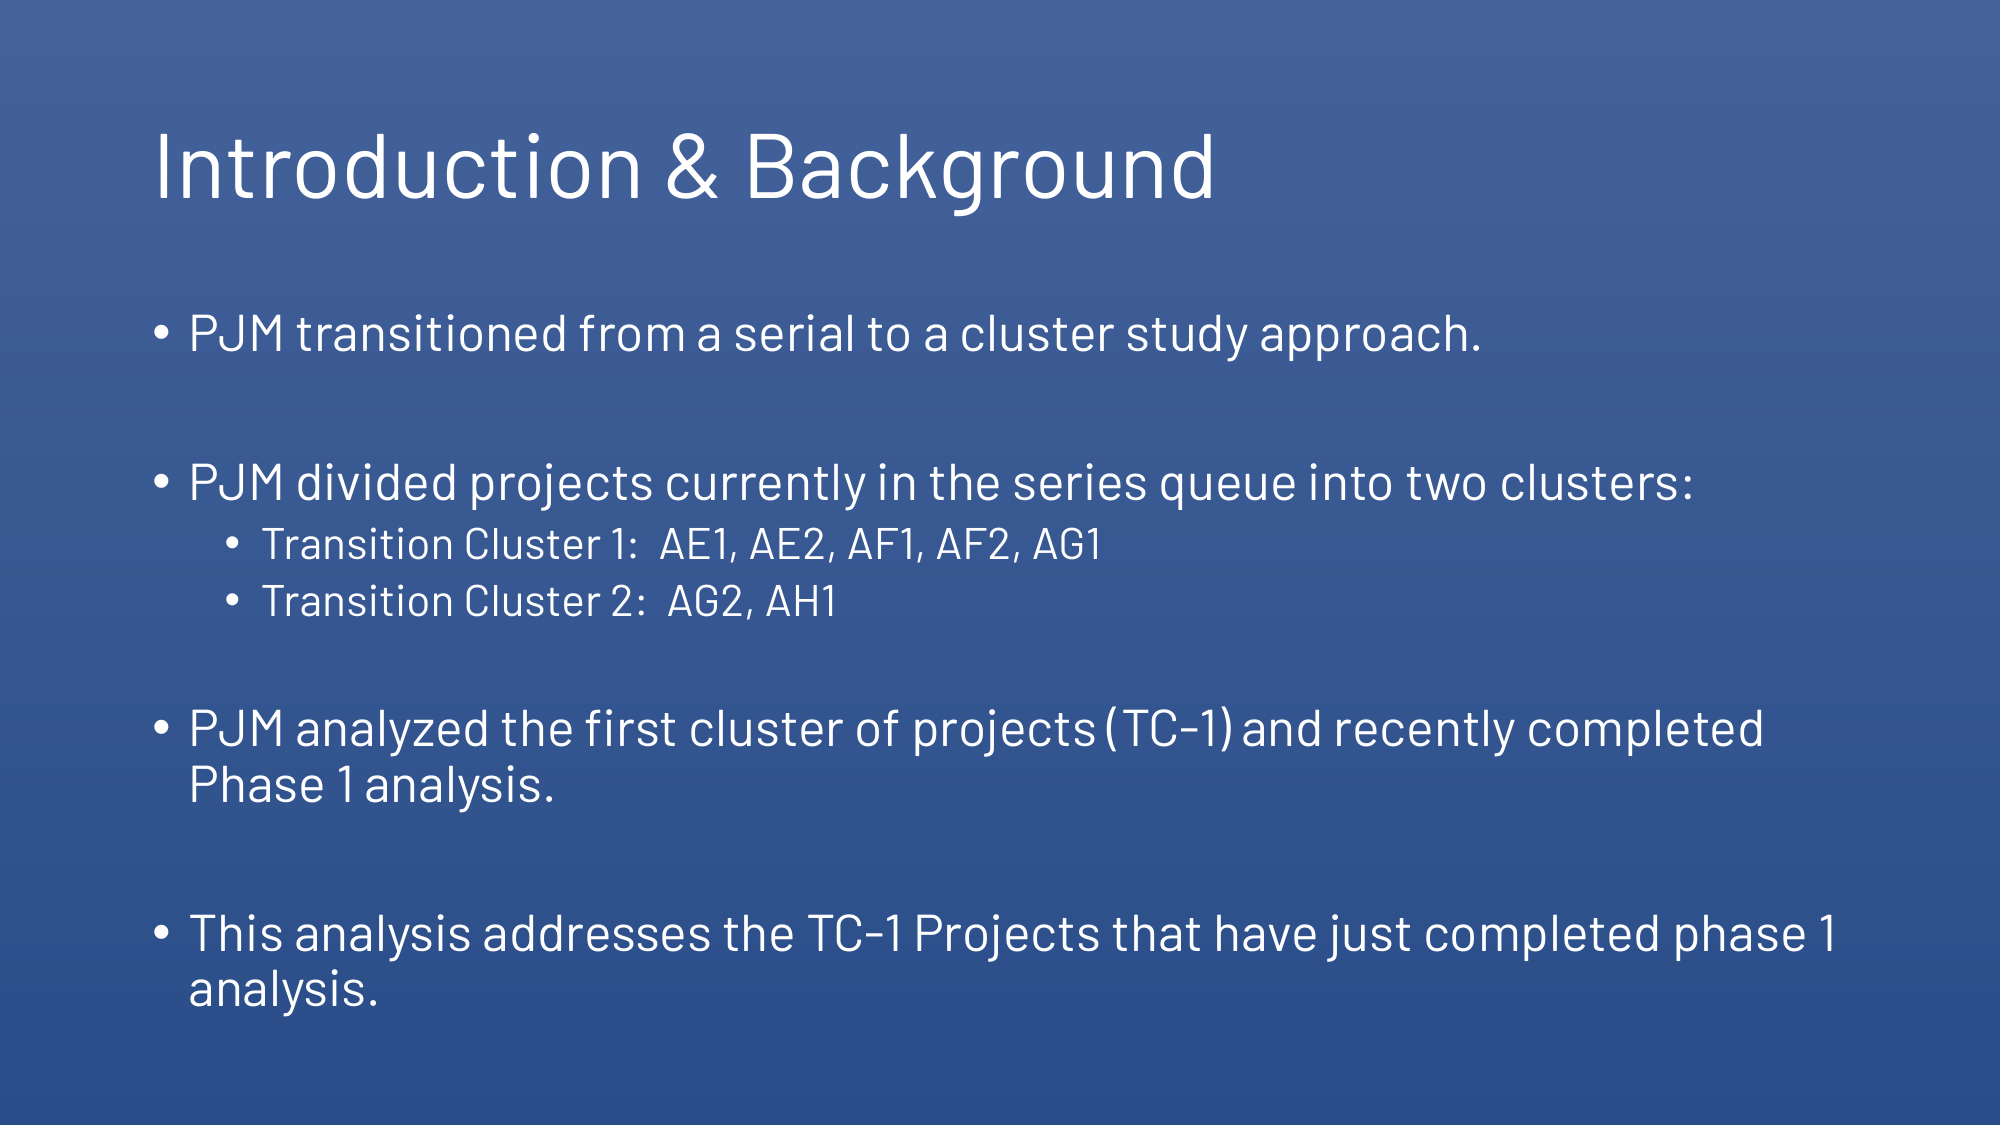

# Introduction & Background
PJM transitioned from a serial to a cluster study approach.

PJM divided projects currently in the series queue into two clusters:
Transition Cluster 1:  AE1, AE2, AF1, AF2, AG1
Transition Cluster 2:  AG2, AH1

PJM analyzed the first cluster of projects (TC-1) and recently completed Phase 1 analysis.

This analysis addresses the TC-1 Projects that have just completed phase 1 analysis.